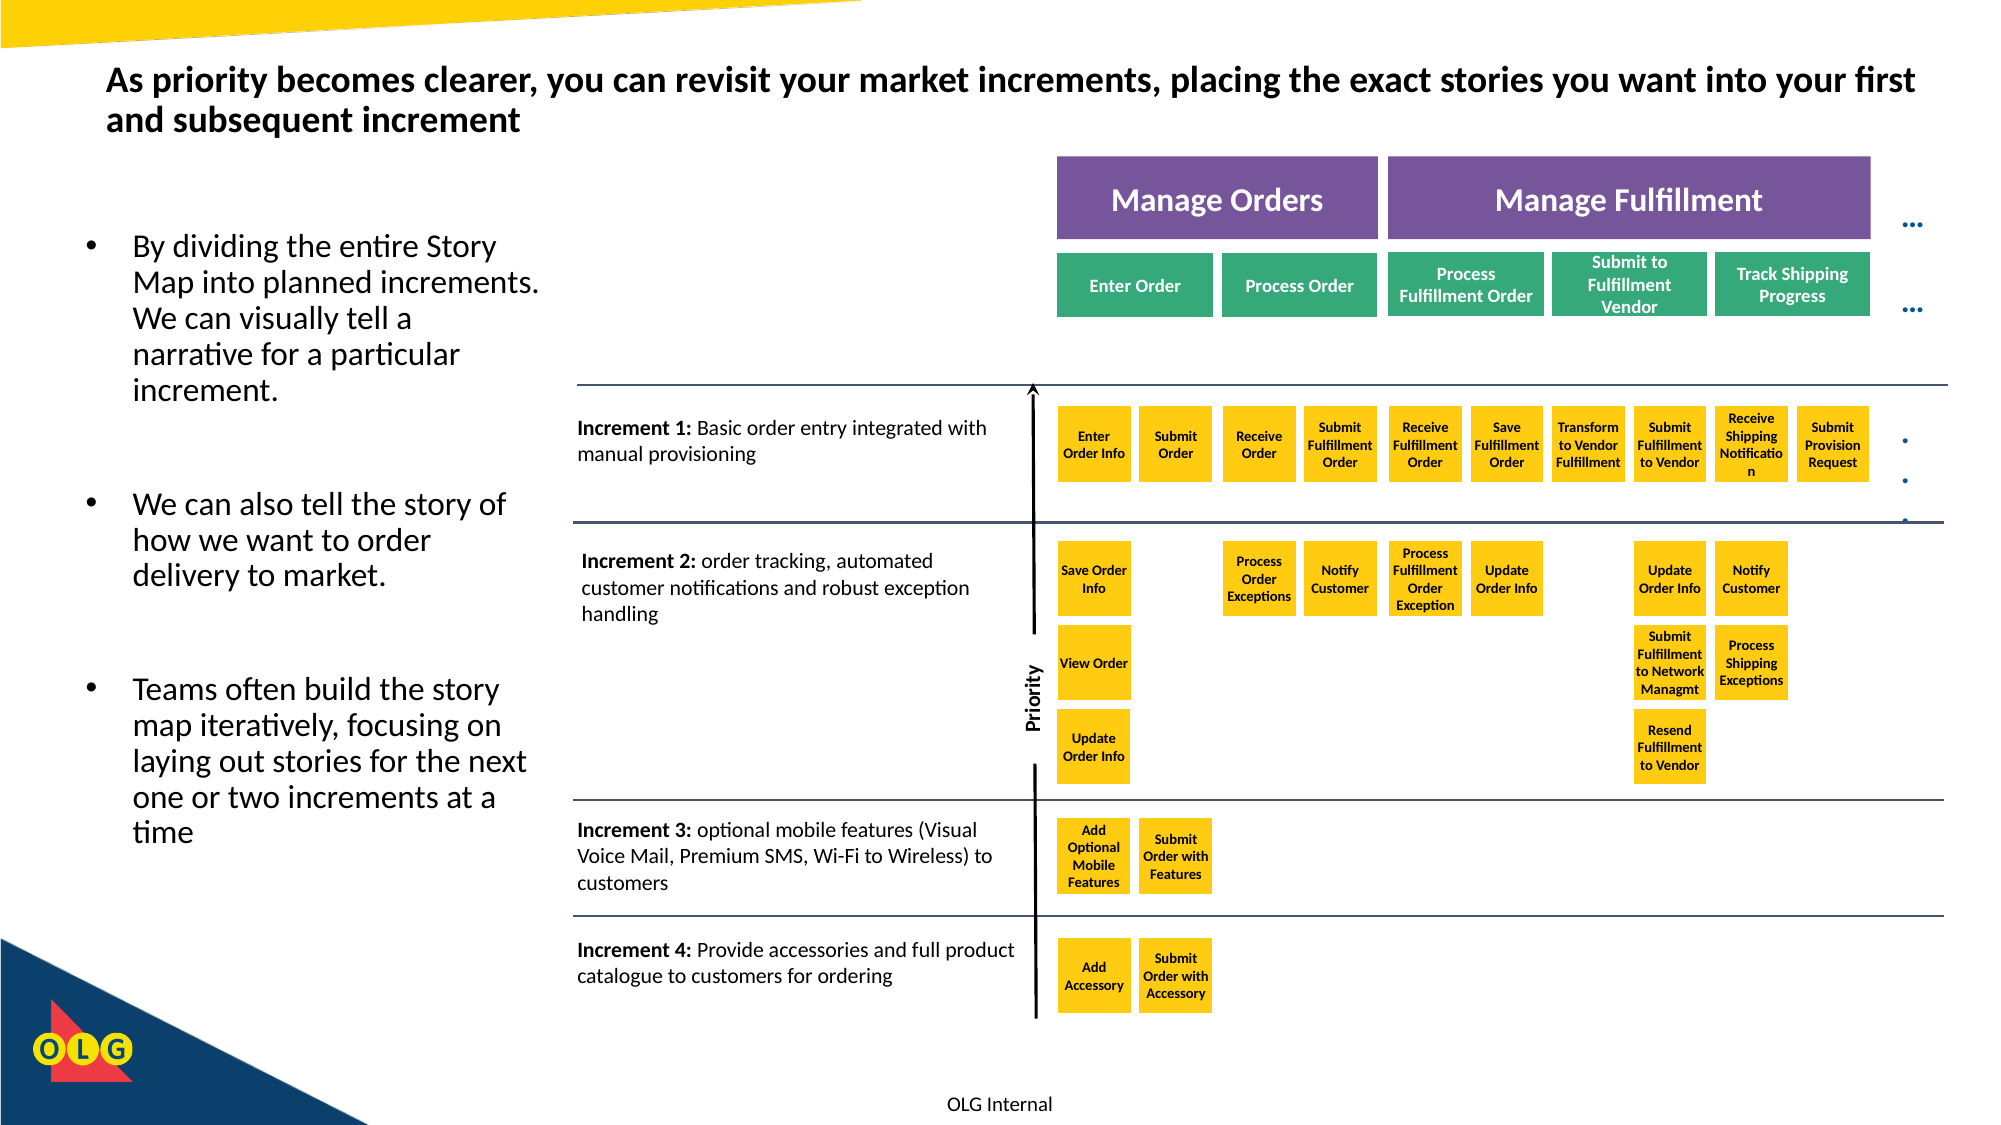

# As priority becomes clearer, you can revisit your market increments, placing the exact stories you want into your first and subsequent increment
Manage Orders
Manage Fulfillment
…
Process Fulfillment Order
Submit to Fulfillment Vendor
Track Shipping Progress
Enter Order
Process Order
…
.
.
.
Enter Order Info
Submit Order
Receive Order
Submit Fulfillment Order
Receive Fulfillment Order
Save Fulfillment Order
Transform to Vendor Fulfillment
Submit Fulfillment to Vendor
Receive Shipping Notification
Submit Provision Request
Increment 1: Basic order entry integrated with manual provisioning
Increment 2: order tracking, automated customer notifications and robust exception handling
Save Order Info
Process Order Exceptions
Notify Customer
Process Fulfillment Order Exception
Update Order Info
Update Order Info
Notify Customer
View Order
Submit Fulfillment to Network Managmt
Process Shipping Exceptions
Priority
Update Order Info
Resend Fulfillment to Vendor
Increment 3: optional mobile features (Visual Voice Mail, Premium SMS, Wi-Fi to Wireless) to customers
Add Optional Mobile Features
Submit Order with Features
Increment 4: Provide accessories and full product catalogue to customers for ordering
Add Accessory
Submit Order with Accessory
By dividing the entire Story Map into planned increments. We can visually tell a narrative for a particular increment.

We can also tell the story of how we want to order delivery to market.

Teams often build the story map iteratively, focusing on laying out stories for the next one or two increments at a time